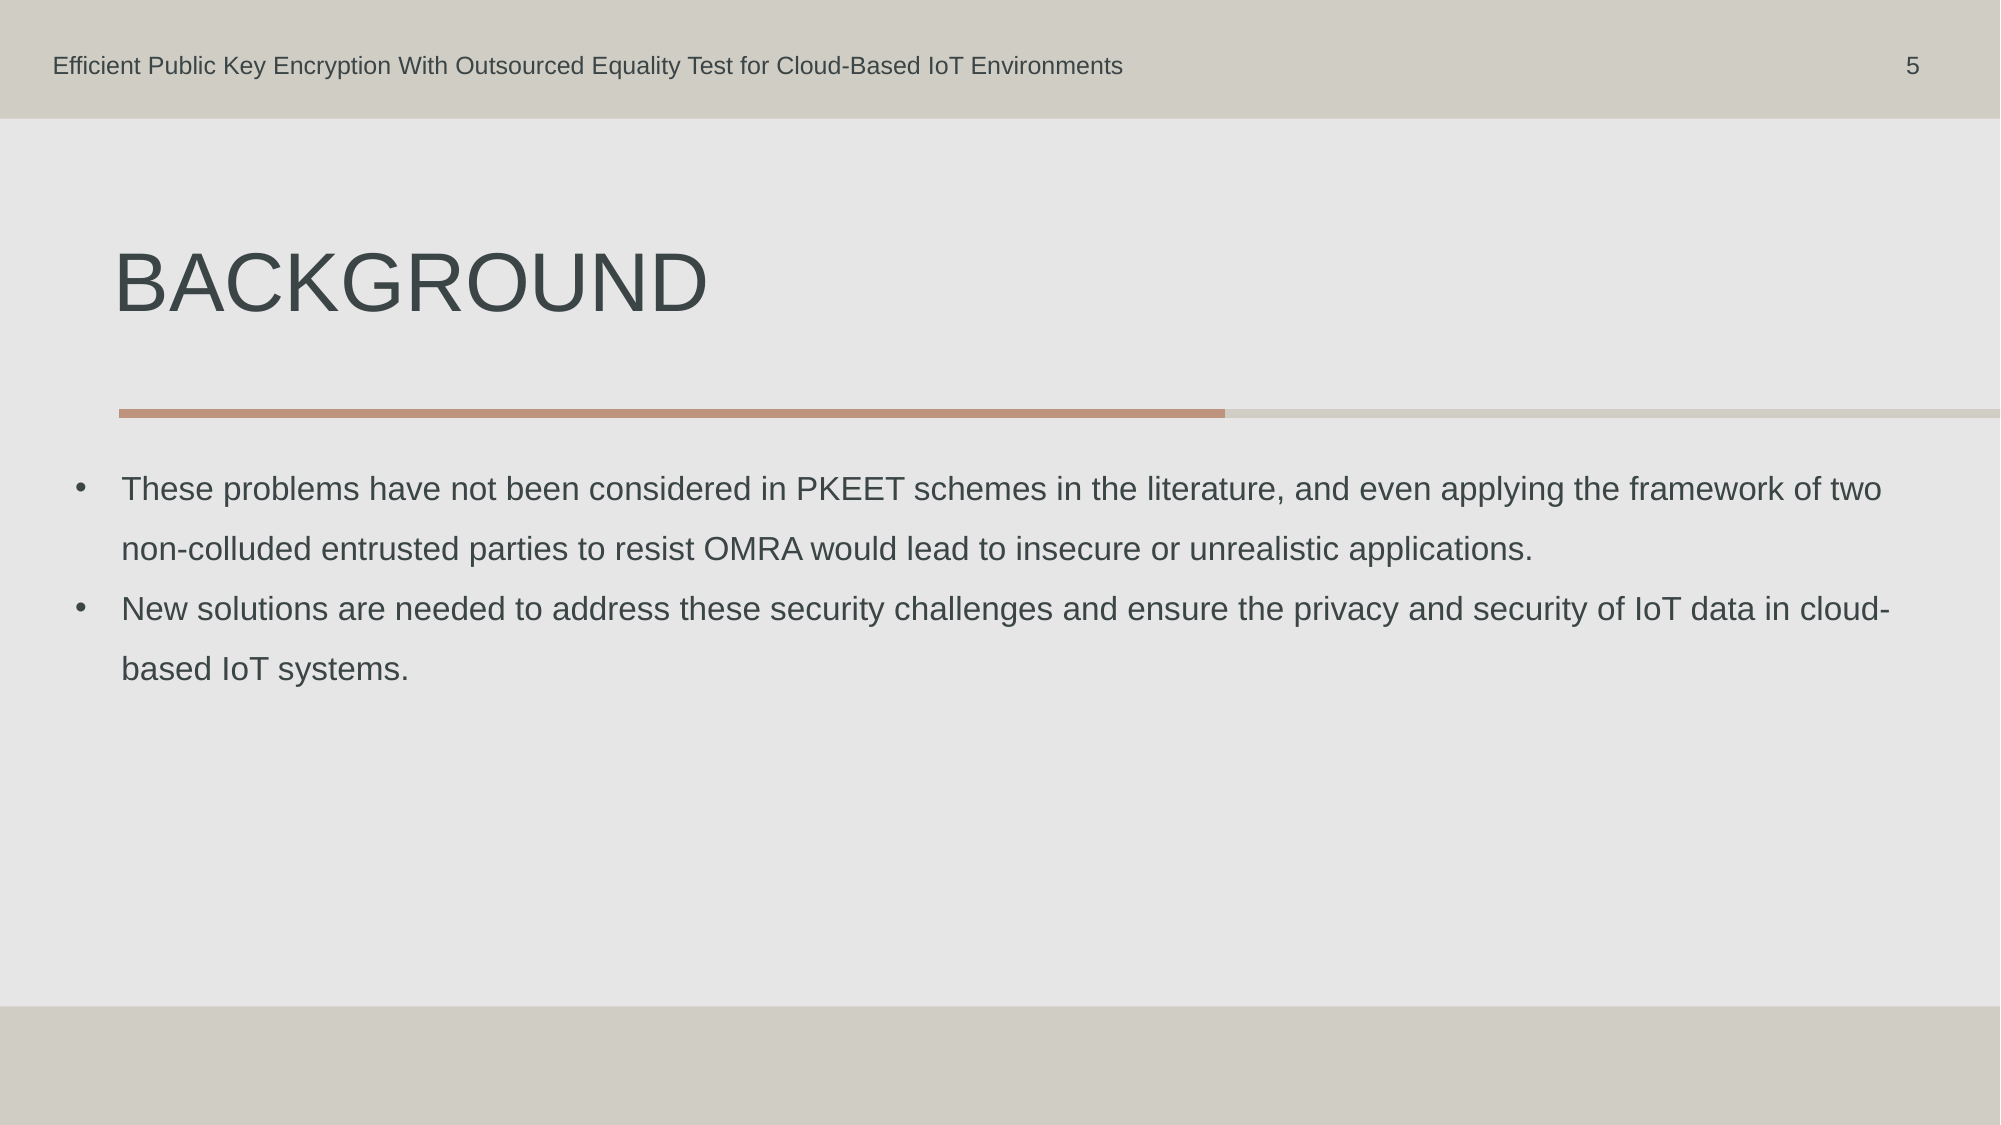

Efficient Public Key Encryption With Outsourced Equality Test for Cloud-Based IoT Environments
5
# BACKGROUND
These problems have not been considered in PKEET schemes in the literature, and even applying the framework of two non-colluded entrusted parties to resist OMRA would lead to insecure or unrealistic applications.
New solutions are needed to address these security challenges and ensure the privacy and security of IoT data in cloud-based IoT systems.